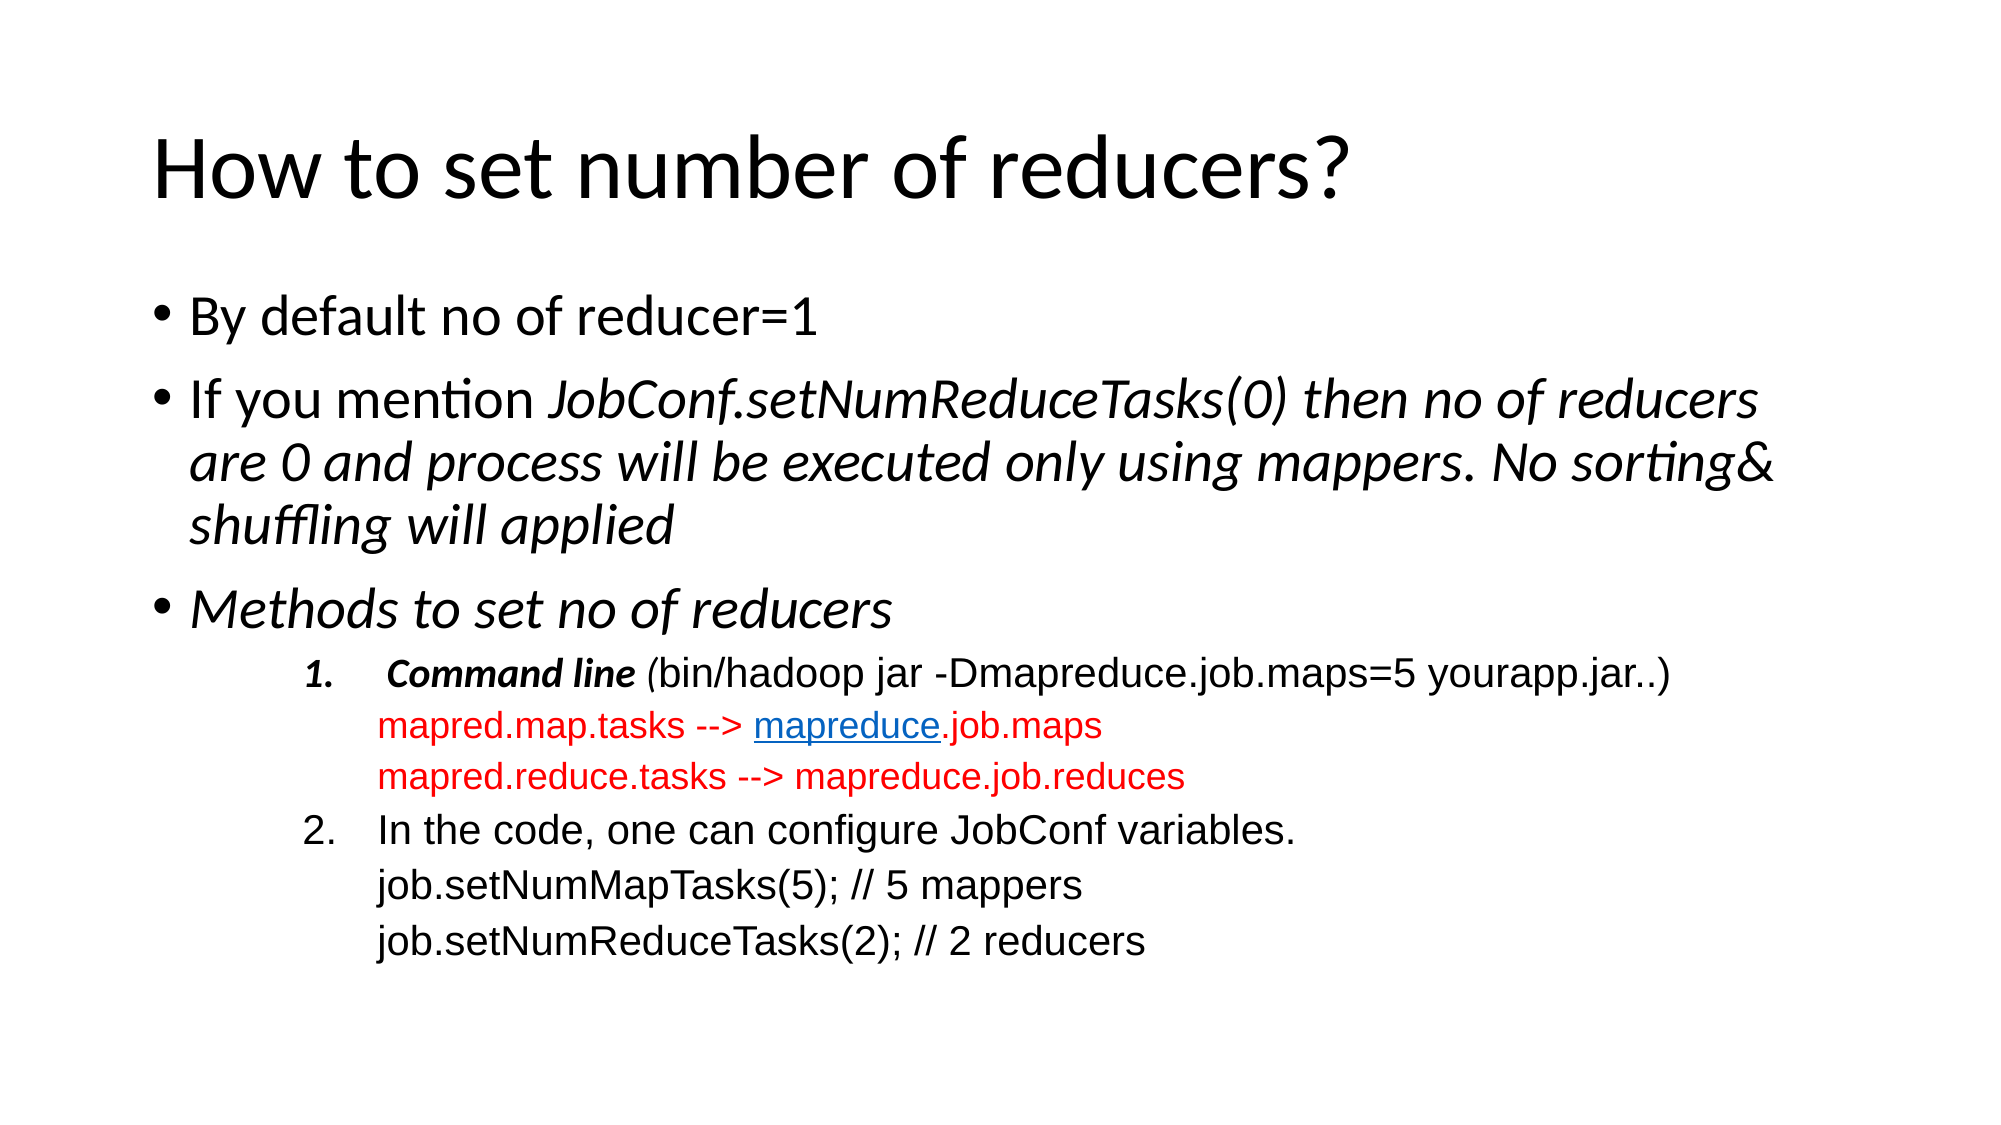

# How to set number of reducers?
By default no of reducer=1
If you mention JobConf.setNumReduceTasks(0) then no of reducers are 0 and process will be executed only using mappers. No sorting& shuffling will applied
Methods to set no of reducers
Command line (bin/hadoop jar -Dmapreduce.job.maps=5 yourapp.jar..)
mapred.map.tasks --> mapreduce.job.maps
mapred.reduce.tasks --> mapreduce.job.reduces
In the code, one can configure JobConf variables.
job.setNumMapTasks(5); // 5 mappers
job.setNumReduceTasks(2); // 2 reducers